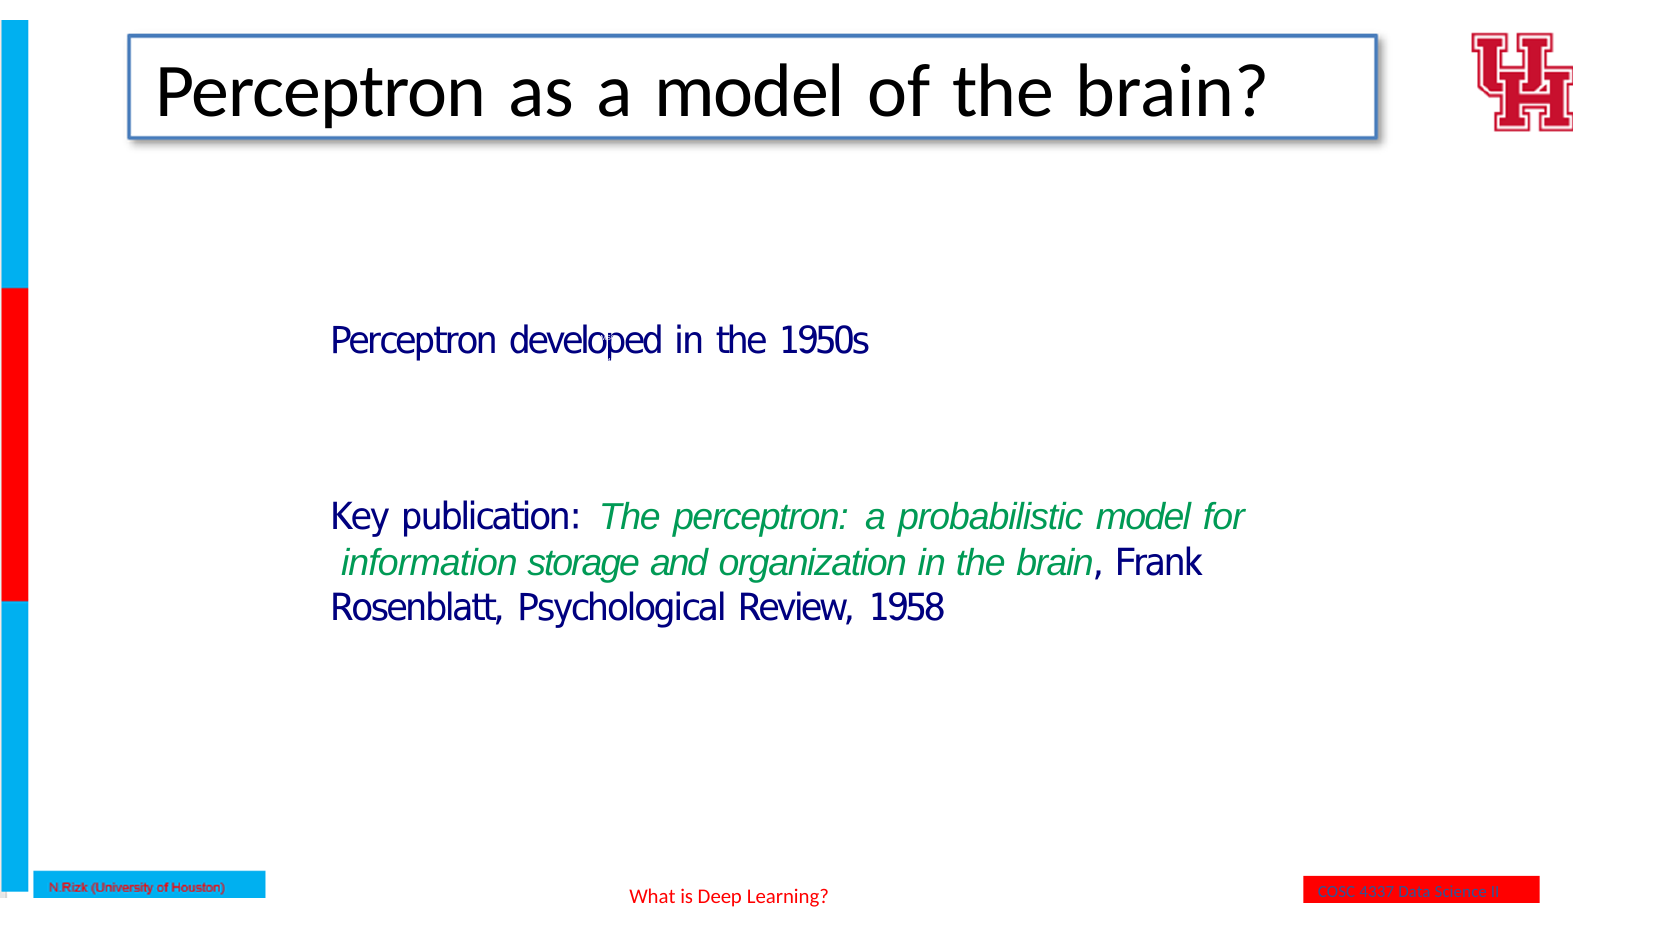

# Perceptron as a model of the brain?
Perceptron developed in the 1950s

Key publication: The perceptron: a probabilistic model for  information storage and organization in the brain, Frank  Rosenblatt, Psychological Review, 1958
Lecture 1 Introduction
CMSC 35246